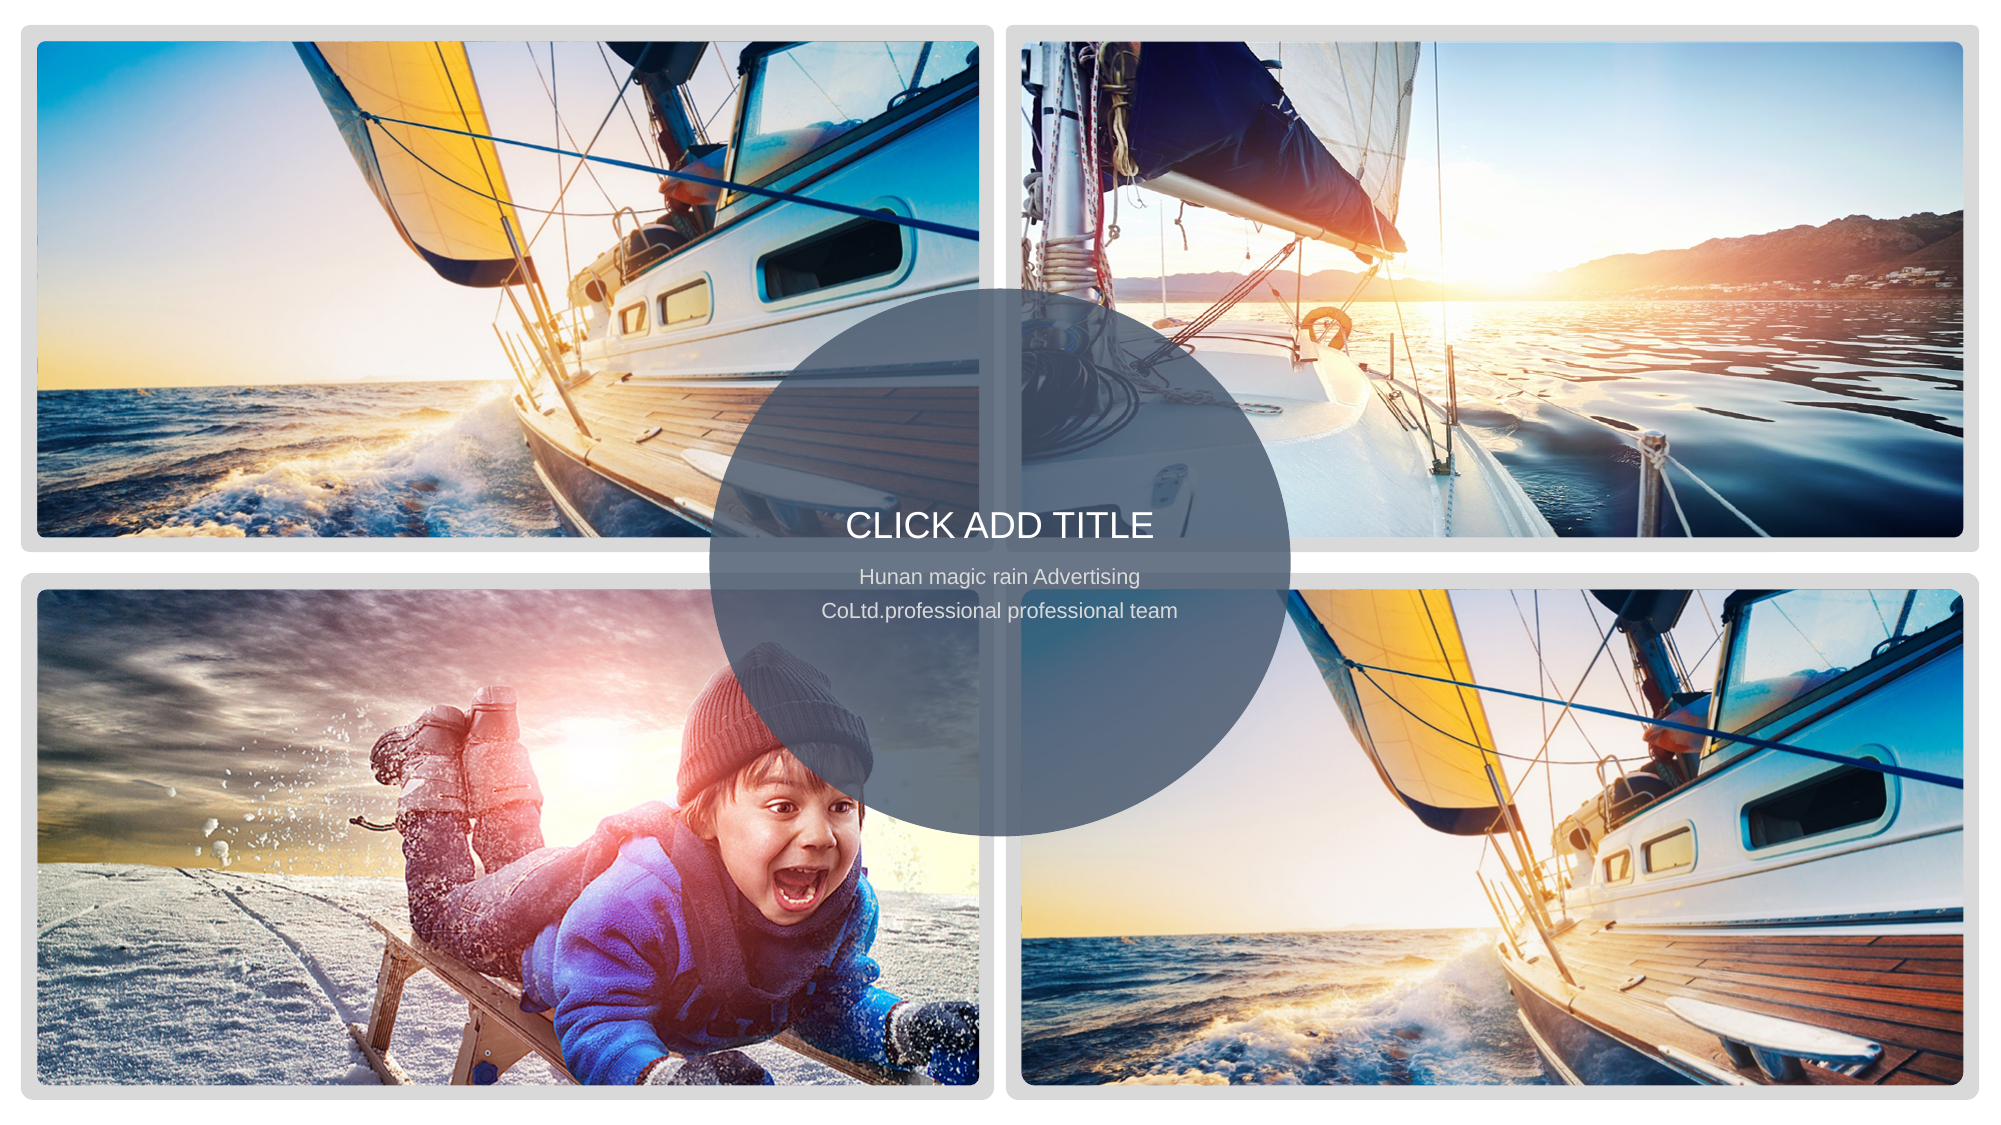

CLICK ADD TITLE
Hunan magic rain Advertising CoLtd.professional professional team